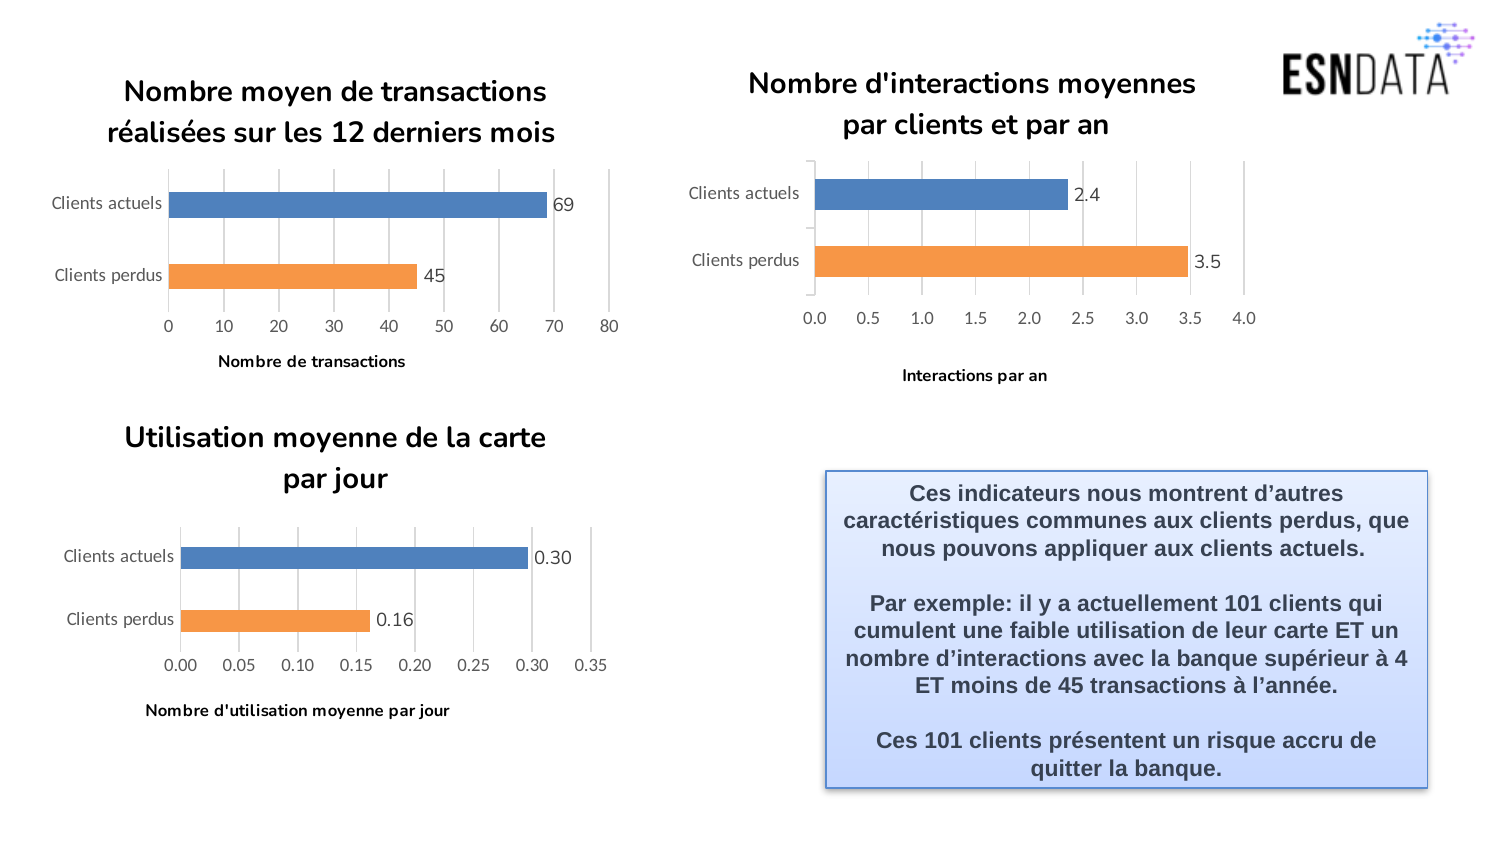

### Chart: Nombre d'interactions moyennes
 par clients et par an

| Category | Total |
|---|---|
| Clients perdus | 3.480440097799511 |
| Clients actuels | 2.3564951124720293 |

### Chart: Nombre moyen de transactions réalisées sur les 12 derniers mois

| Category | Total |
|---|---|
| Clients perdus | 45.18154034229829 |
| Clients actuels | 68.64998233423626 |

### Chart: Utilisation moyenne de la carte par jour

| Category | Total |
|---|---|
| Clients perdus | 0.16185696821515885 |
| Clients actuels | 0.29667283005535255 |
Ces indicateurs nous montrent d’autres caractéristiques communes aux clients perdus, que nous pouvons appliquer aux clients actuels.

Par exemple: il y a actuellement 101 clients qui cumulent une faible utilisation de leur carte ET un nombre d’interactions avec la banque supérieur à 4 ET moins de 45 transactions à l’année.

Ces 101 clients présentent un risque accru de quitter la banque.